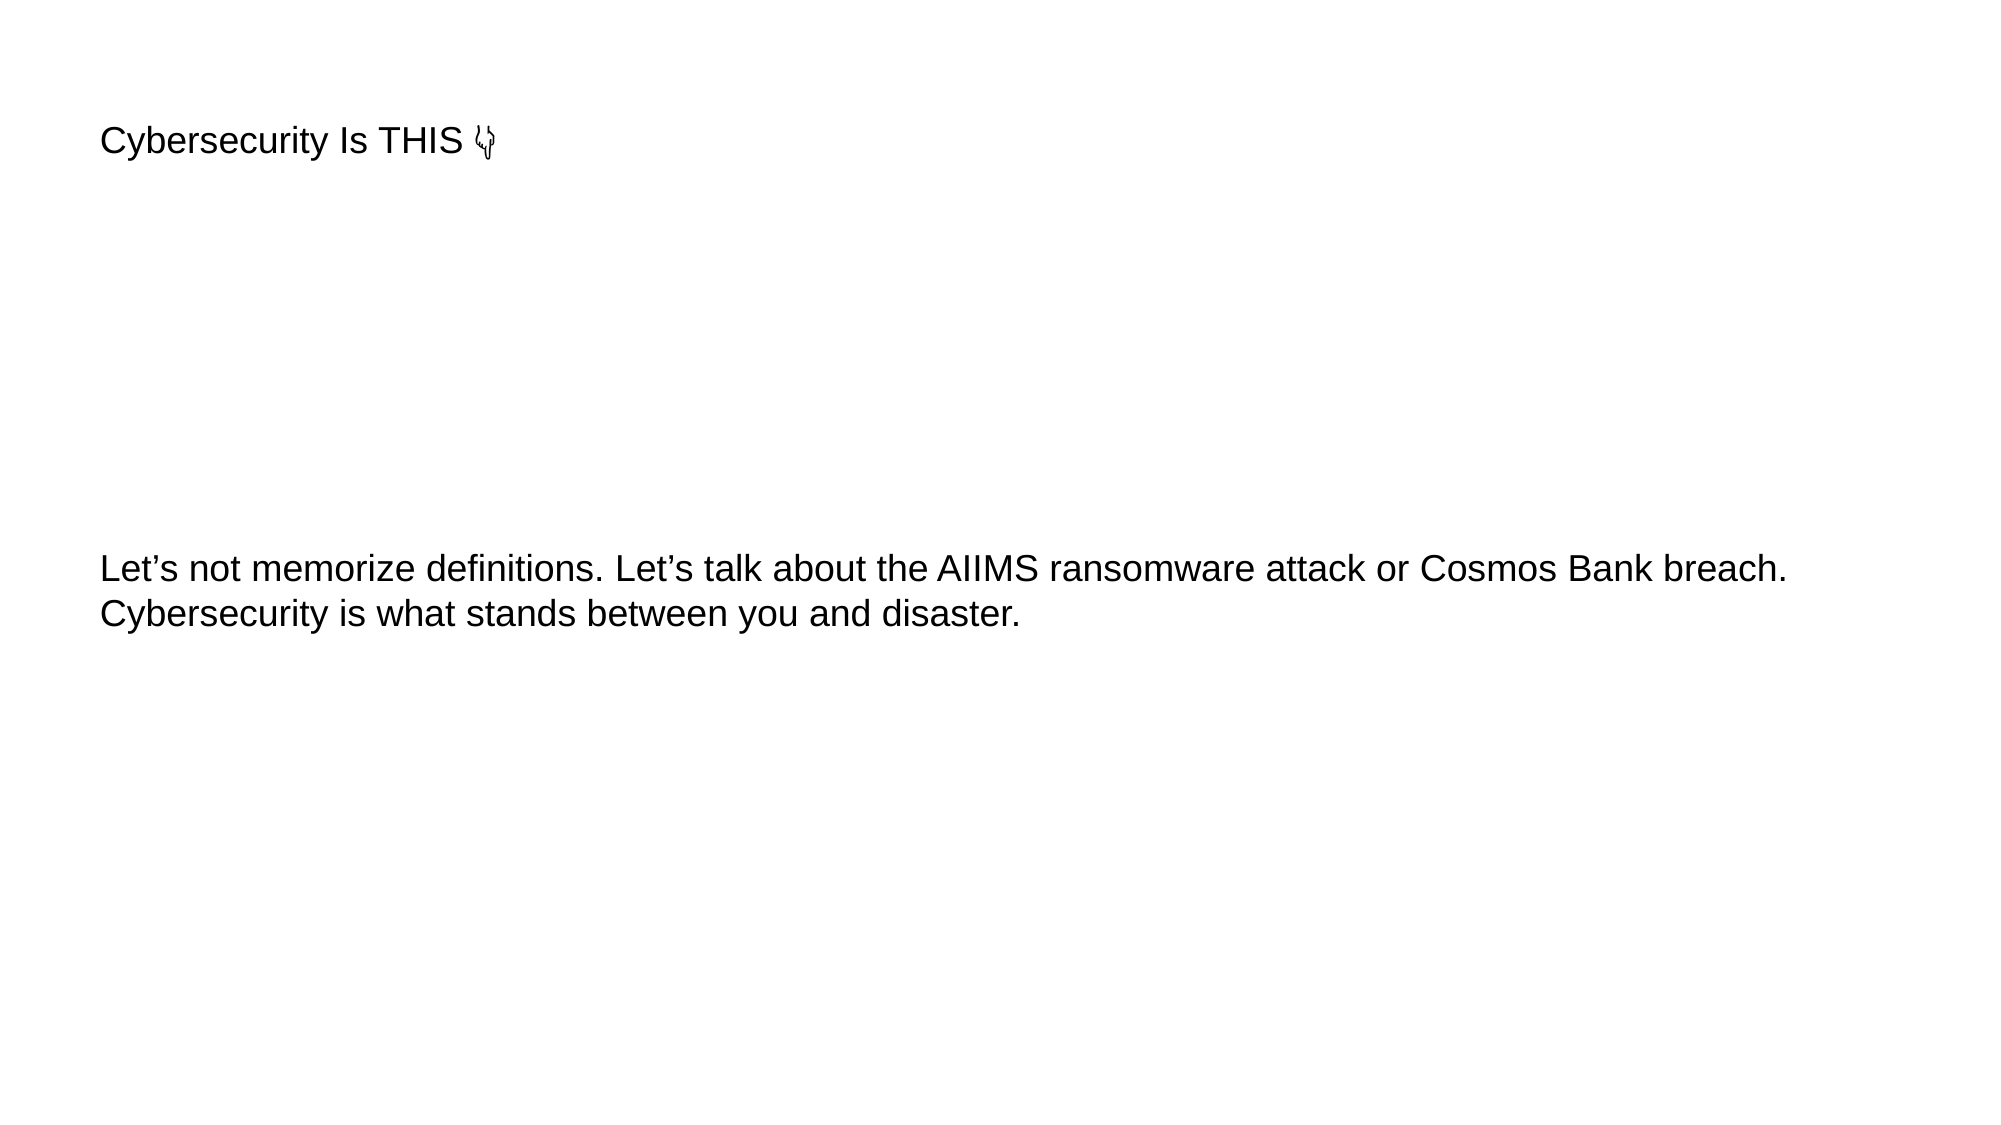

# Cybersecurity Is THIS 👇
Let’s not memorize definitions. Let’s talk about the AIIMS ransomware attack or Cosmos Bank breach. Cybersecurity is what stands between you and disaster.